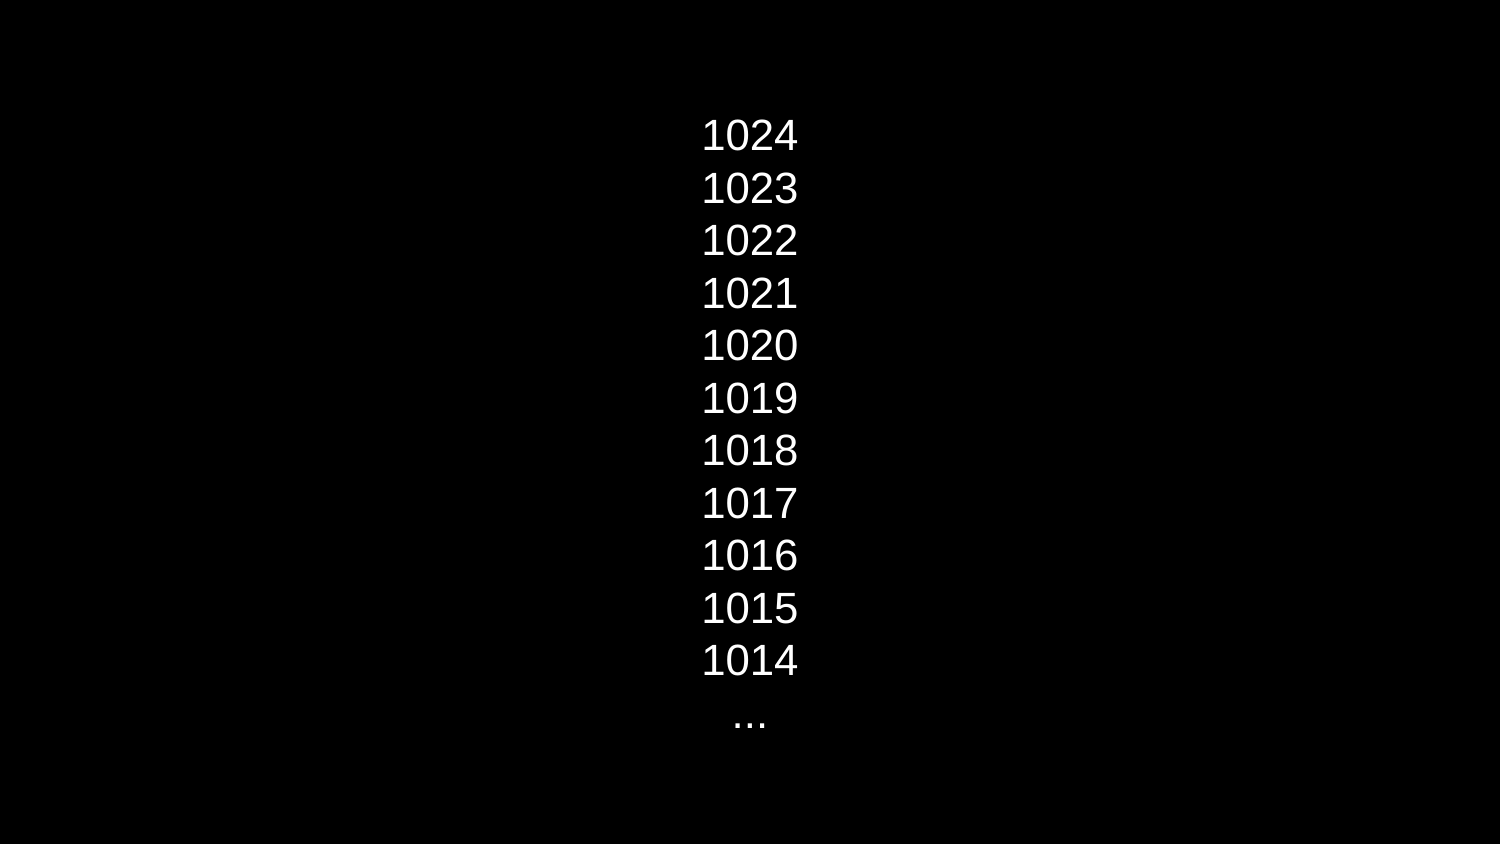

# 1024
1023
1022
1021
1020
1019
1018
1017
1016
1015
1014
...